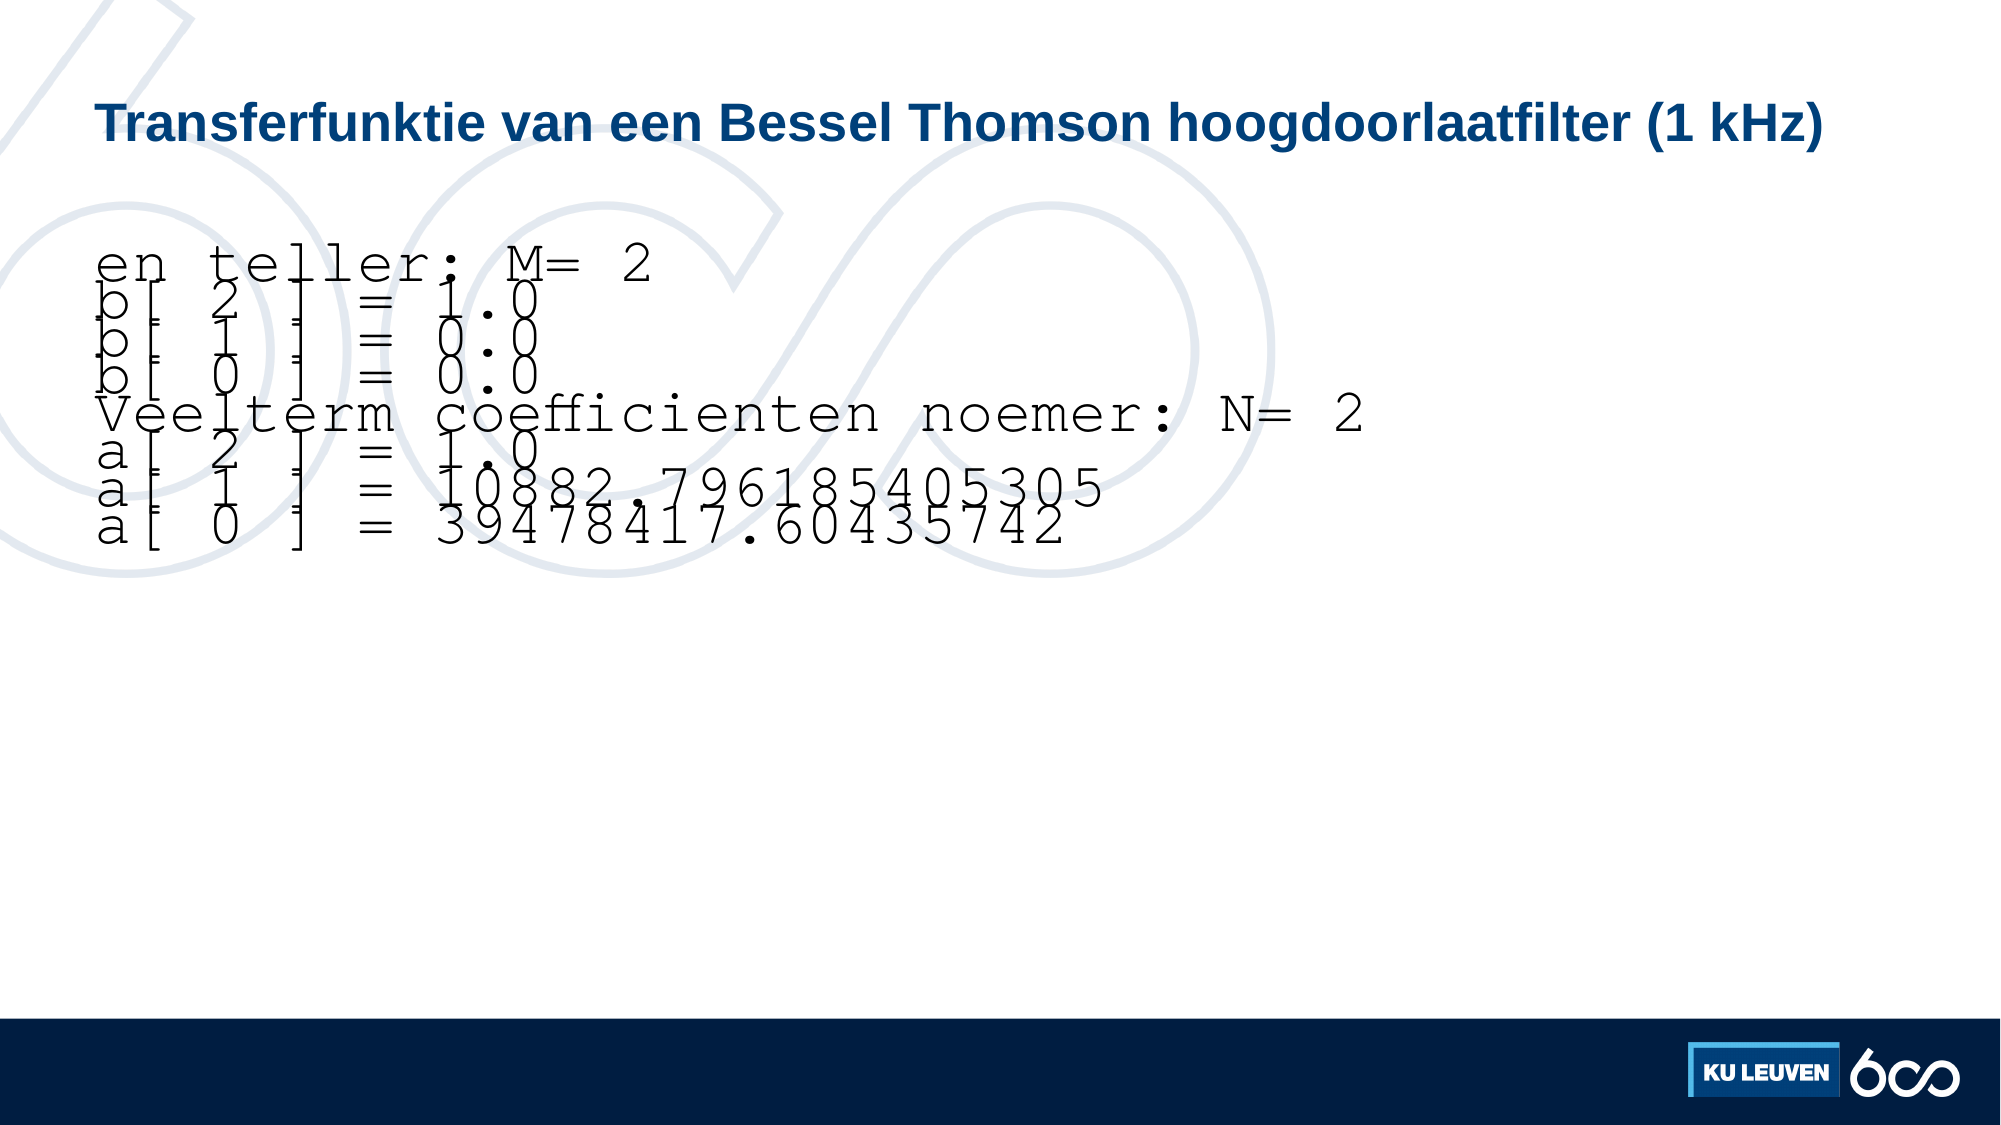

# Transferfunktie van een Bessel Thomson hoogdoorlaatfilter (1 kHz)
en teller: M= 2
b[ 2 ] = 1.0
b[ 1 ] = 0.0
b[ 0 ] = 0.0
Veelterm coefficienten noemer: N= 2
a[ 2 ] = 1.0
a[ 1 ] = 10882.796185405305
a[ 0 ] = 39478417.60435742